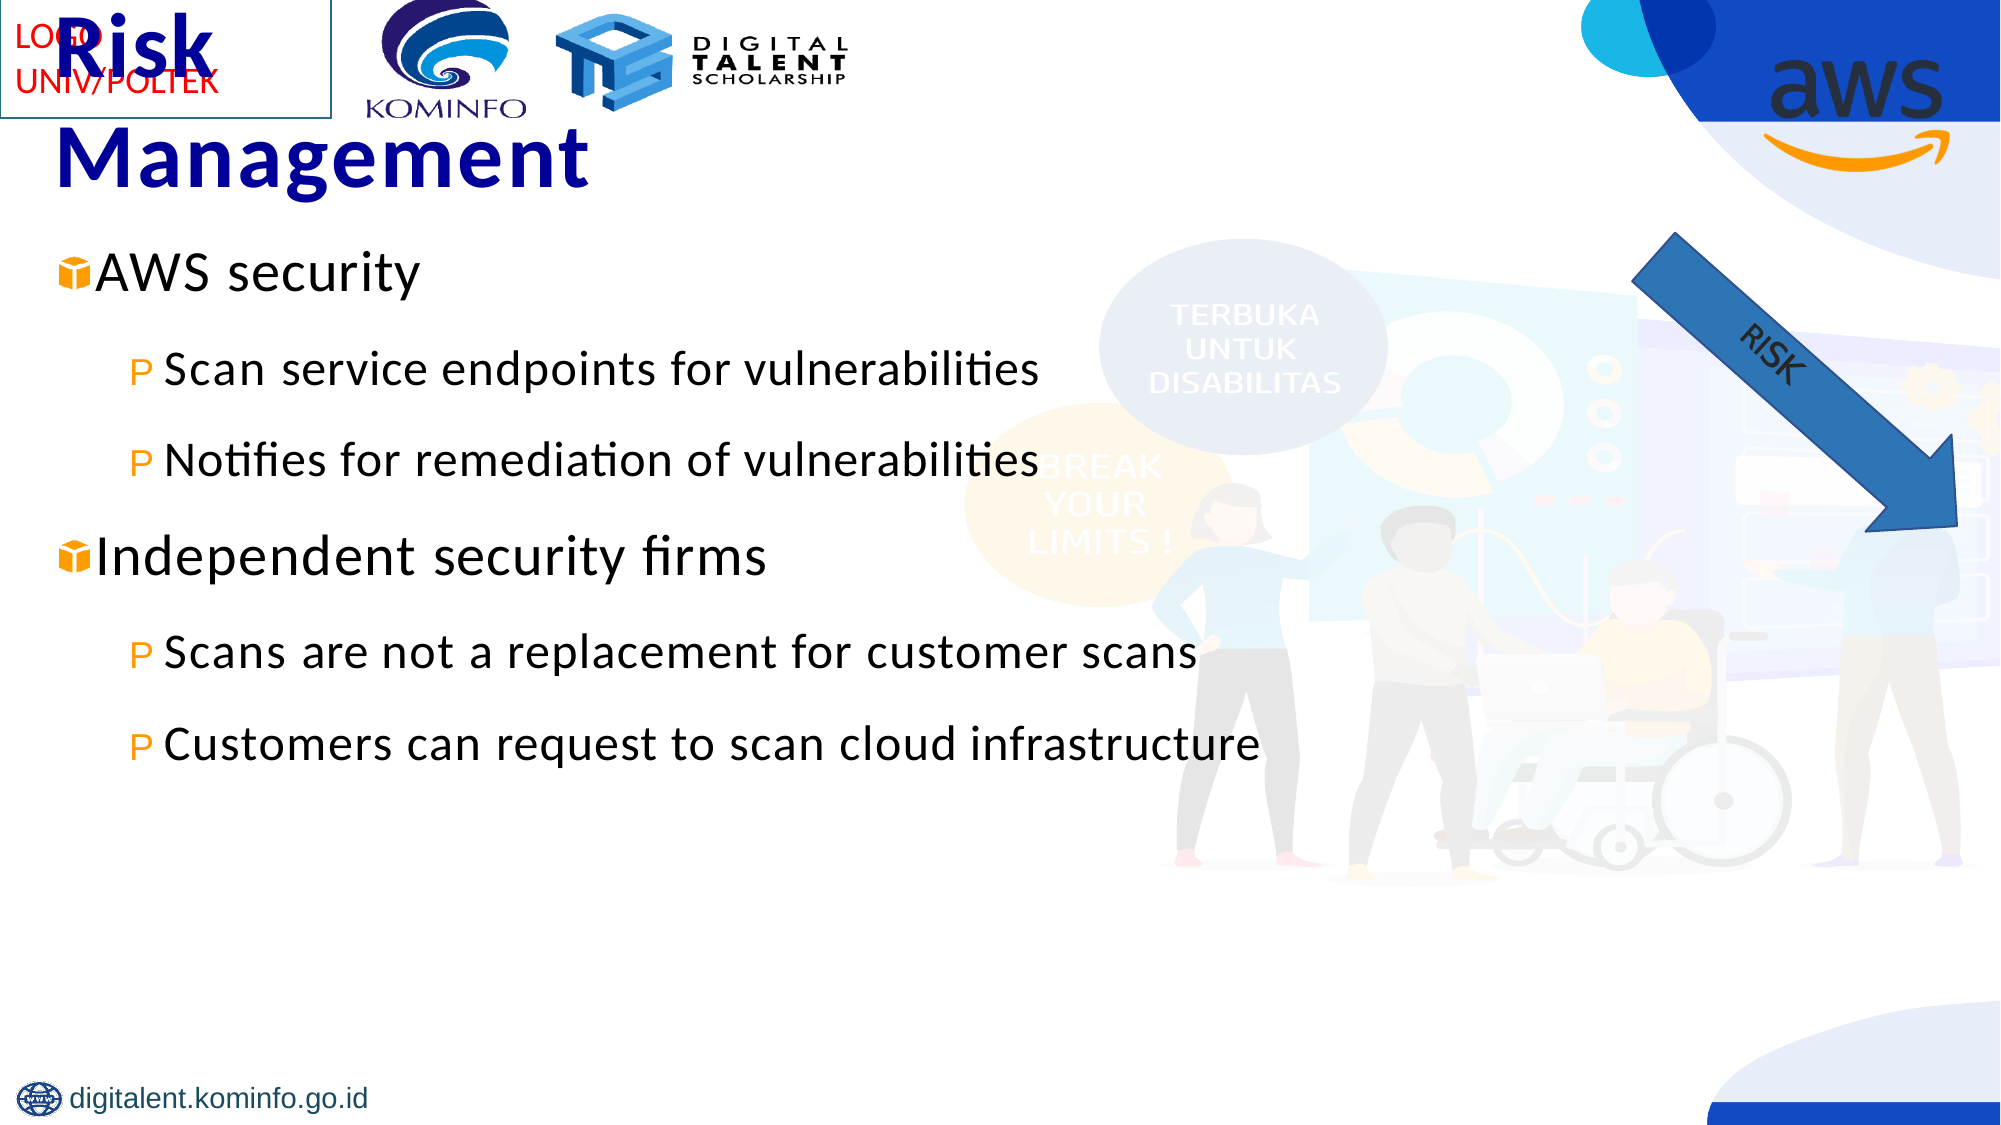

# Risk Management

AWS security
P Scan service endpoints for vulnerabilities
P Notifies for remediation of vulnerabilities
Independent security firms
P Scans are not a replacement for customer scans
P Customers can request to scan cloud infrastructure

RISK